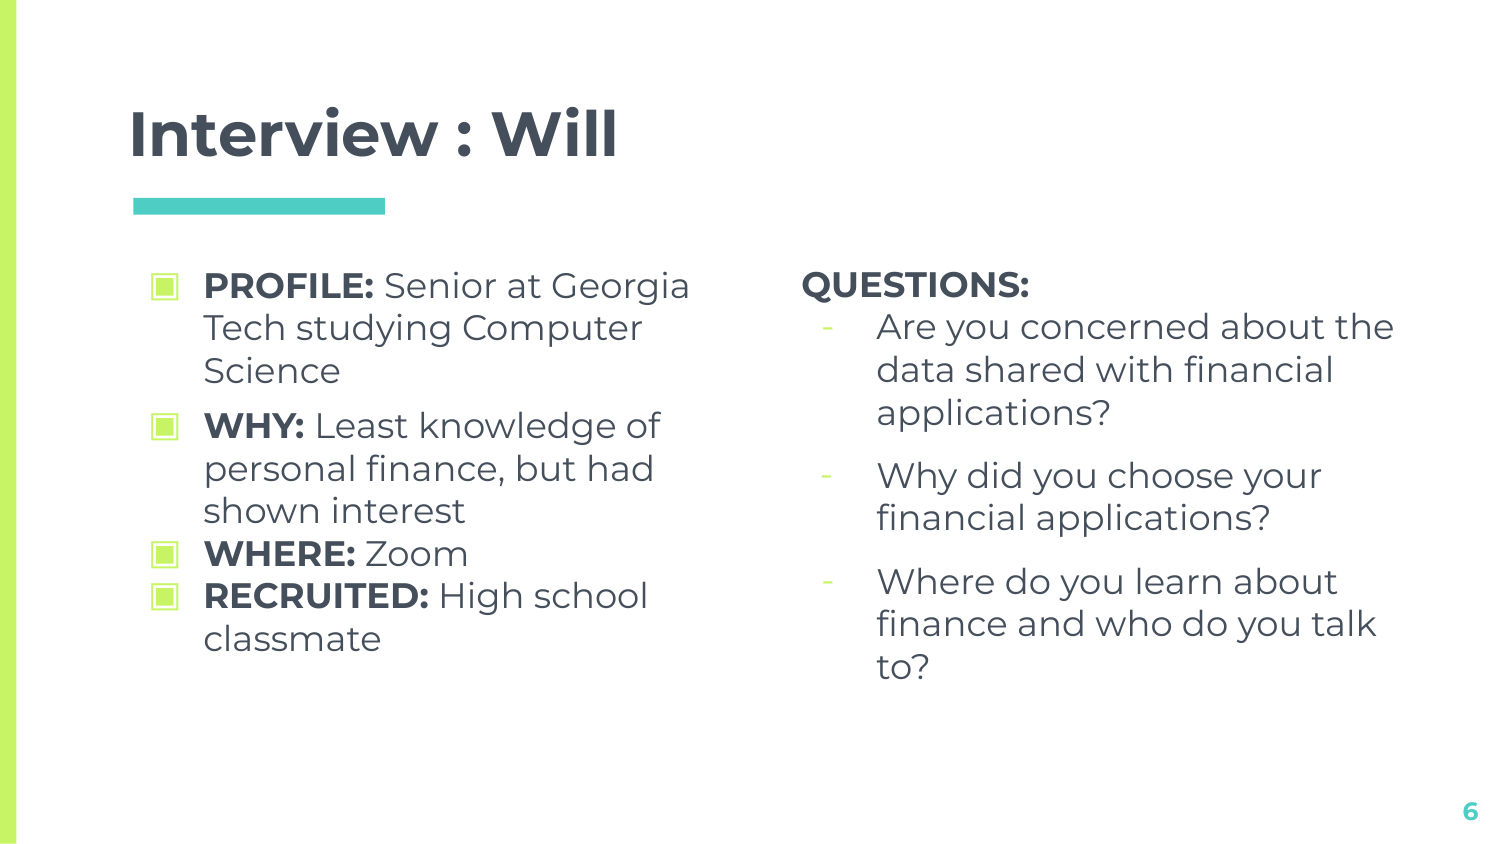

# Interview : Will
QUESTIONS:
Are you concerned about the data shared with financial applications?
Why did you choose your financial applications?
Where do you learn about finance and who do you talk to?
PROFILE: Senior at Georgia Tech studying Computer Science
WHY: Least knowledge of personal finance, but had shown interest
WHERE: Zoom
RECRUITED: High school classmate

6